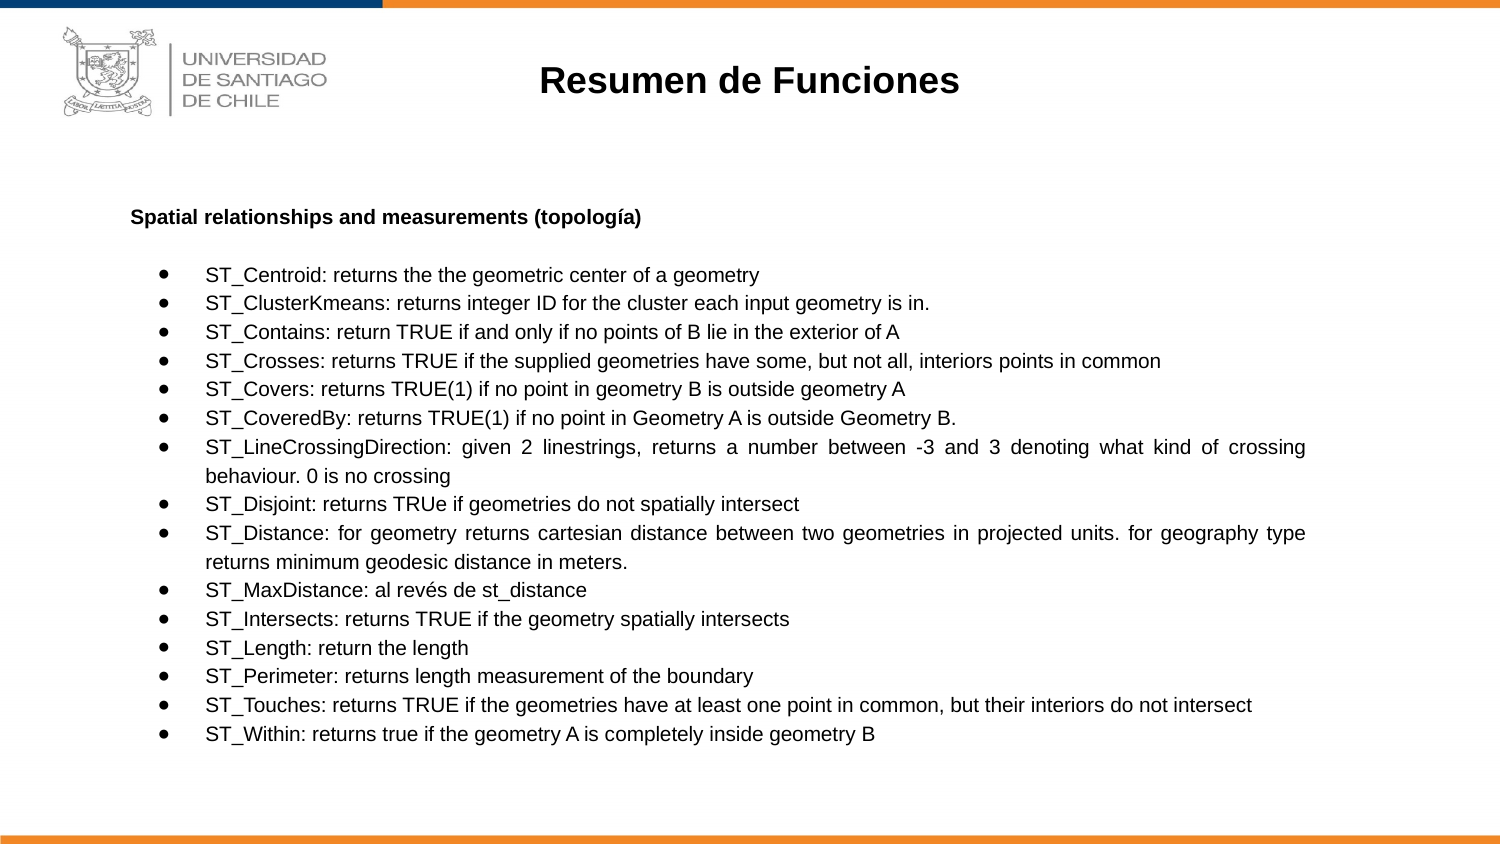

Resumen de Funciones

Spatial relationships and measurements (topología)

ST_Centroid: returns the the geometric center of a geometry
ST_ClusterKmeans: returns integer ID for the cluster each input geometry is in.
ST_Contains: return TRUE if and only if no points of B lie in the exterior of A
ST_Crosses: returns TRUE if the supplied geometries have some, but not all, interiors points in common
ST_Covers: returns TRUE(1) if no point in geometry B is outside geometry A
ST_CoveredBy: returns TRUE(1) if no point in Geometry A is outside Geometry B.
ST_LineCrossingDirection: given 2 linestrings, returns a number between -3 and 3 denoting what kind of crossing behaviour. 0 is no crossing
ST_Disjoint: returns TRUe if geometries do not spatially intersect
ST_Distance: for geometry returns cartesian distance between two geometries in projected units. for geography type returns minimum geodesic distance in meters.
ST_MaxDistance: al revés de st_distance
ST_Intersects: returns TRUE if the geometry spatially intersects
ST_Length: return the length
ST_Perimeter: returns length measurement of the boundary
ST_Touches: returns TRUE if the geometries have at least one point in common, but their interiors do not intersect
ST_Within: returns true if the geometry A is completely inside geometry B